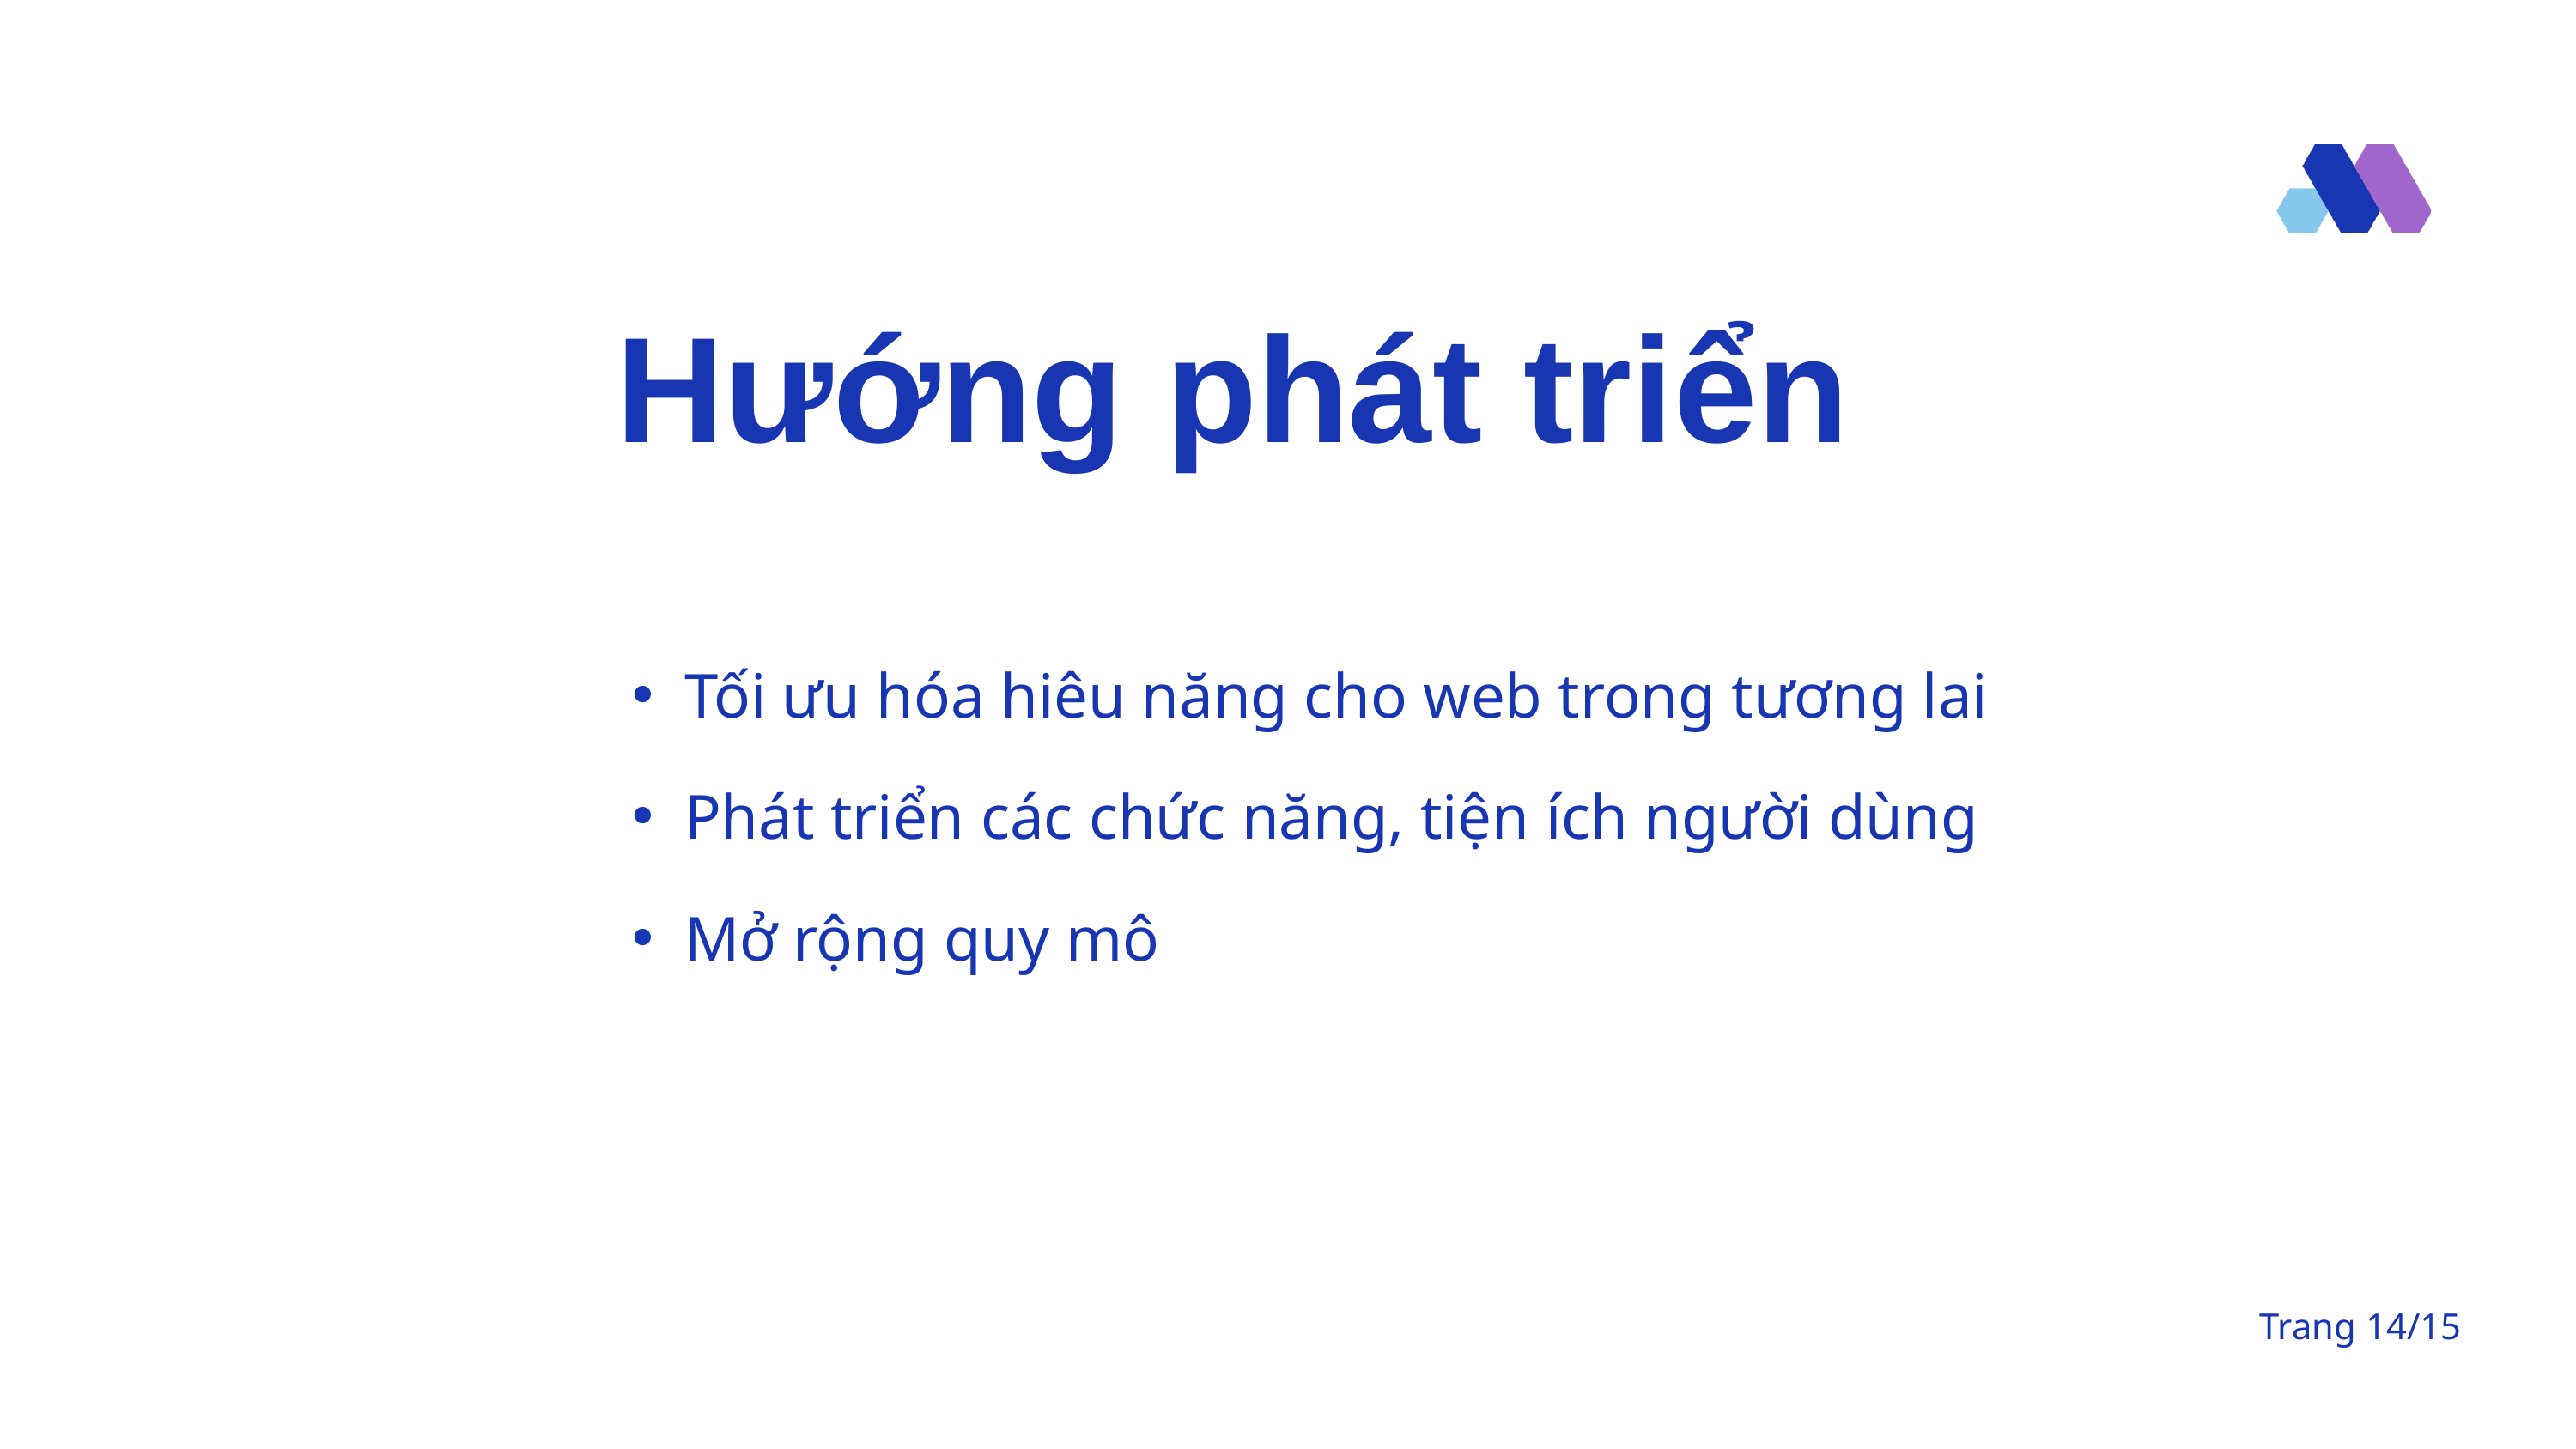

Hướng phát triển
Tối ưu hóa hiêu năng cho web trong tương lai
Phát triển các chức năng, tiện ích người dùng
Mở rộng quy mô
Trang 14/15